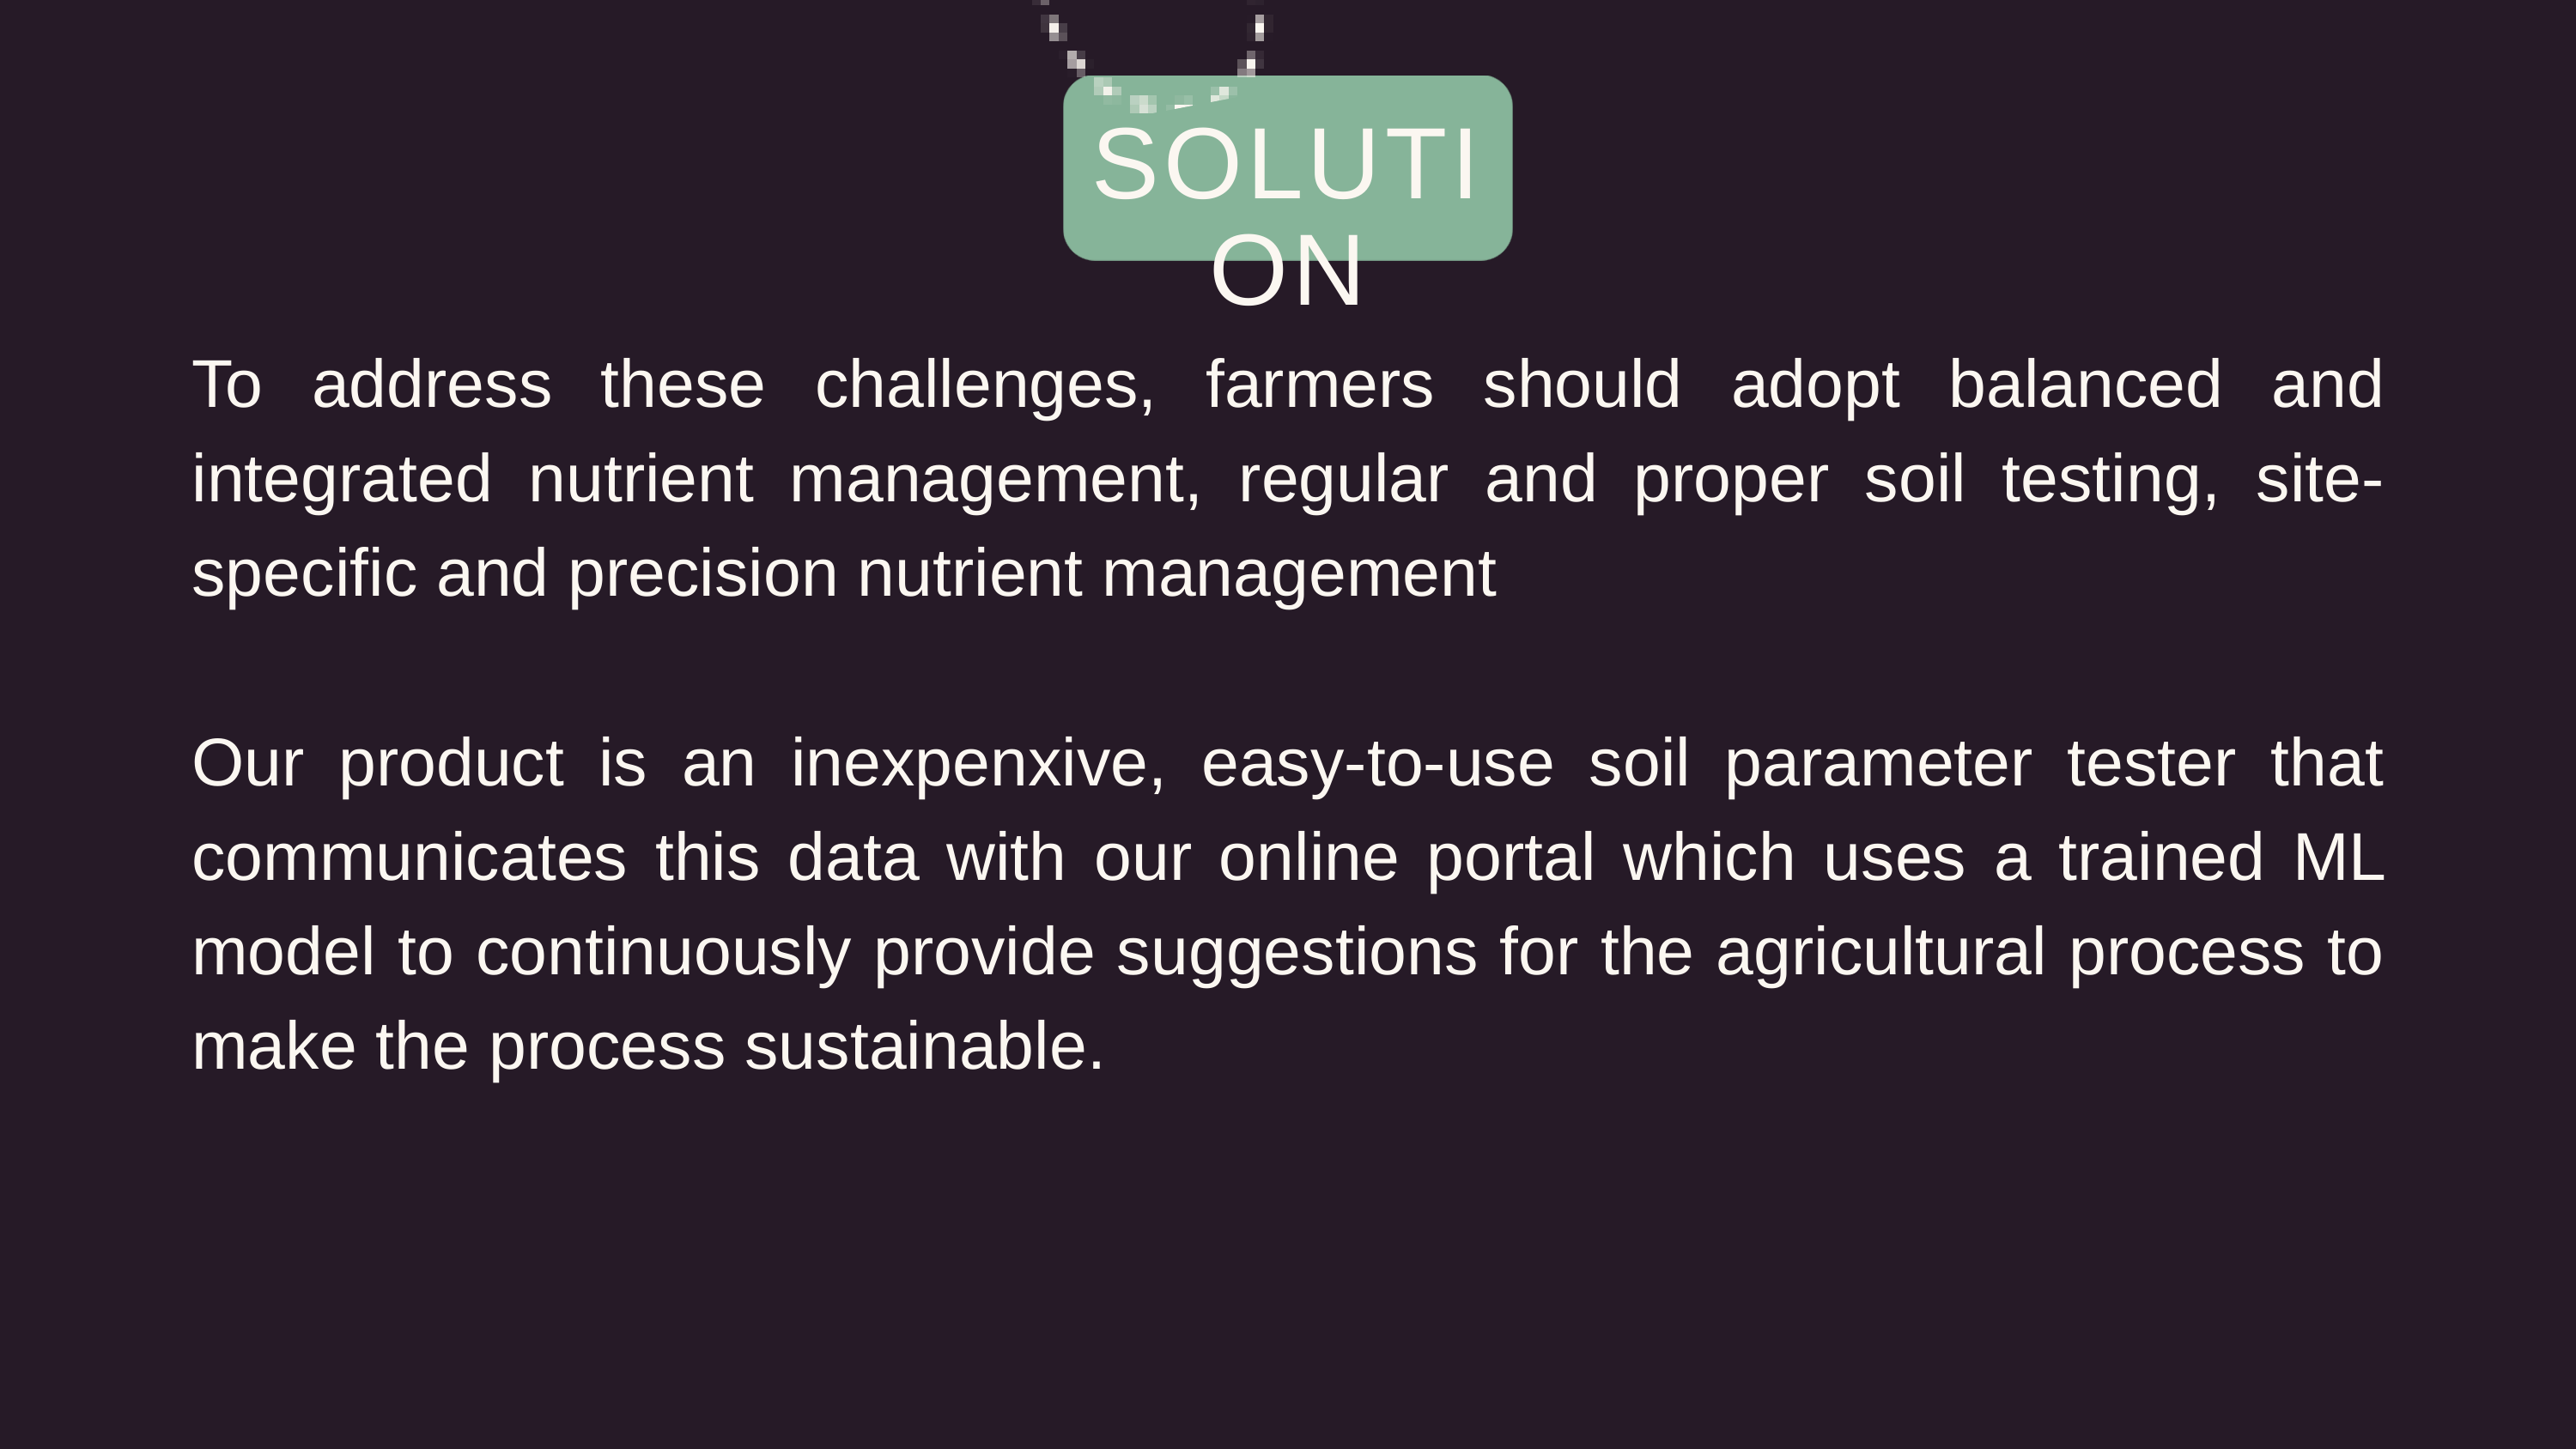

SOLUTION
To address these challenges, farmers should adopt balanced and integrated nutrient management, regular and proper soil testing, site-specific and precision nutrient management

Our product is an inexpenxive, easy-to-use soil parameter tester that communicates this data with our online portal which uses a trained ML model to continuously provide suggestions for the agricultural process to make the process sustainable.